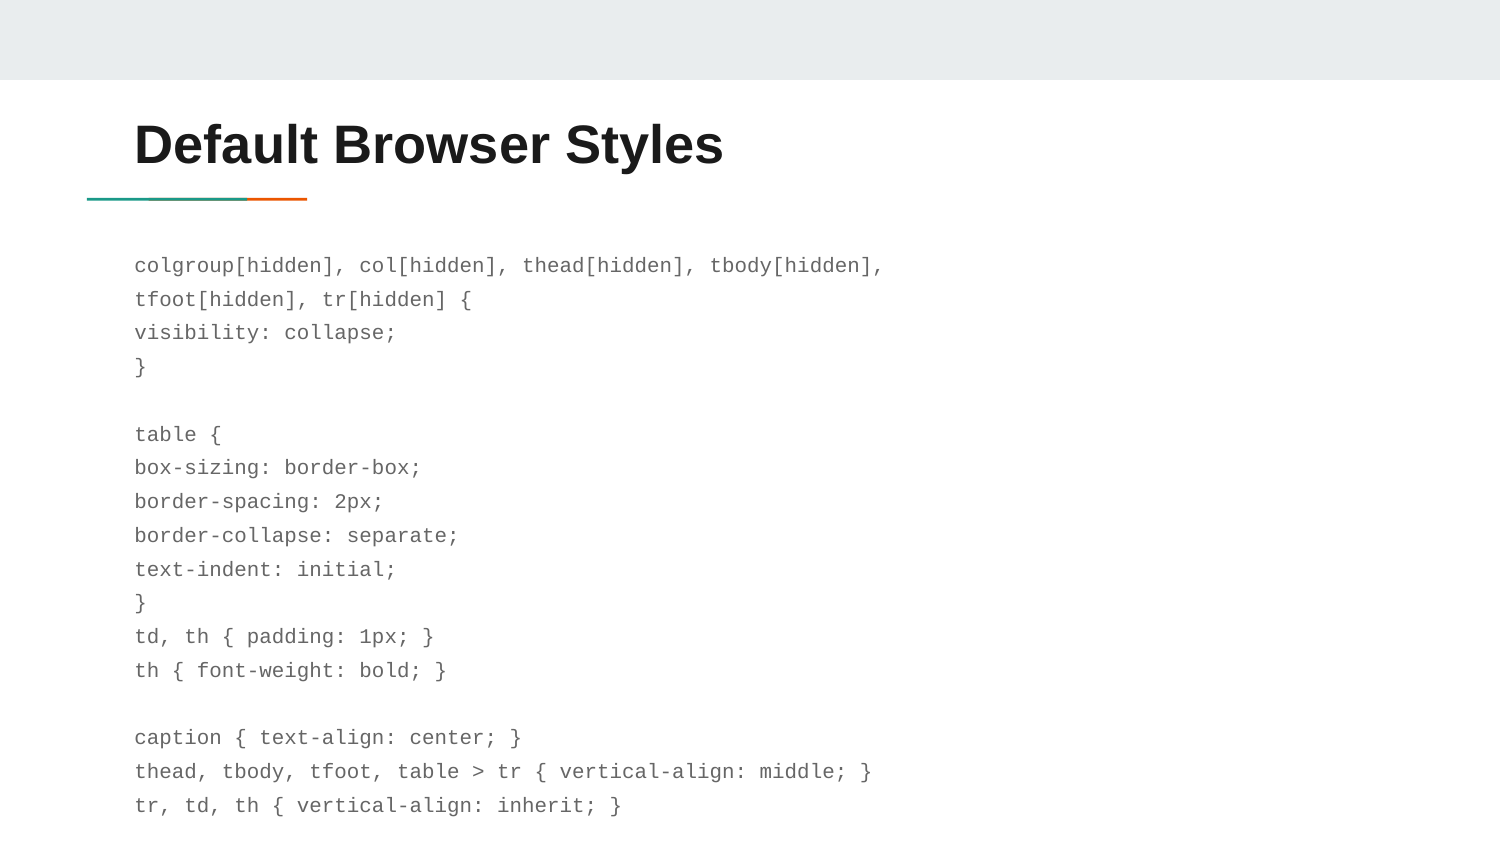

# Default Browser Styles
colgroup[hidden], col[hidden], thead[hidden], tbody[hidden],
tfoot[hidden], tr[hidden] {
visibility: collapse;
}

table {
box-sizing: border-box;
border-spacing: 2px;
border-collapse: separate;
text-indent: initial;
}
td, th { padding: 1px; }
th { font-weight: bold; }

caption { text-align: center; }
thead, tbody, tfoot, table > tr { vertical-align: middle; }
tr, td, th { vertical-align: inherit; }